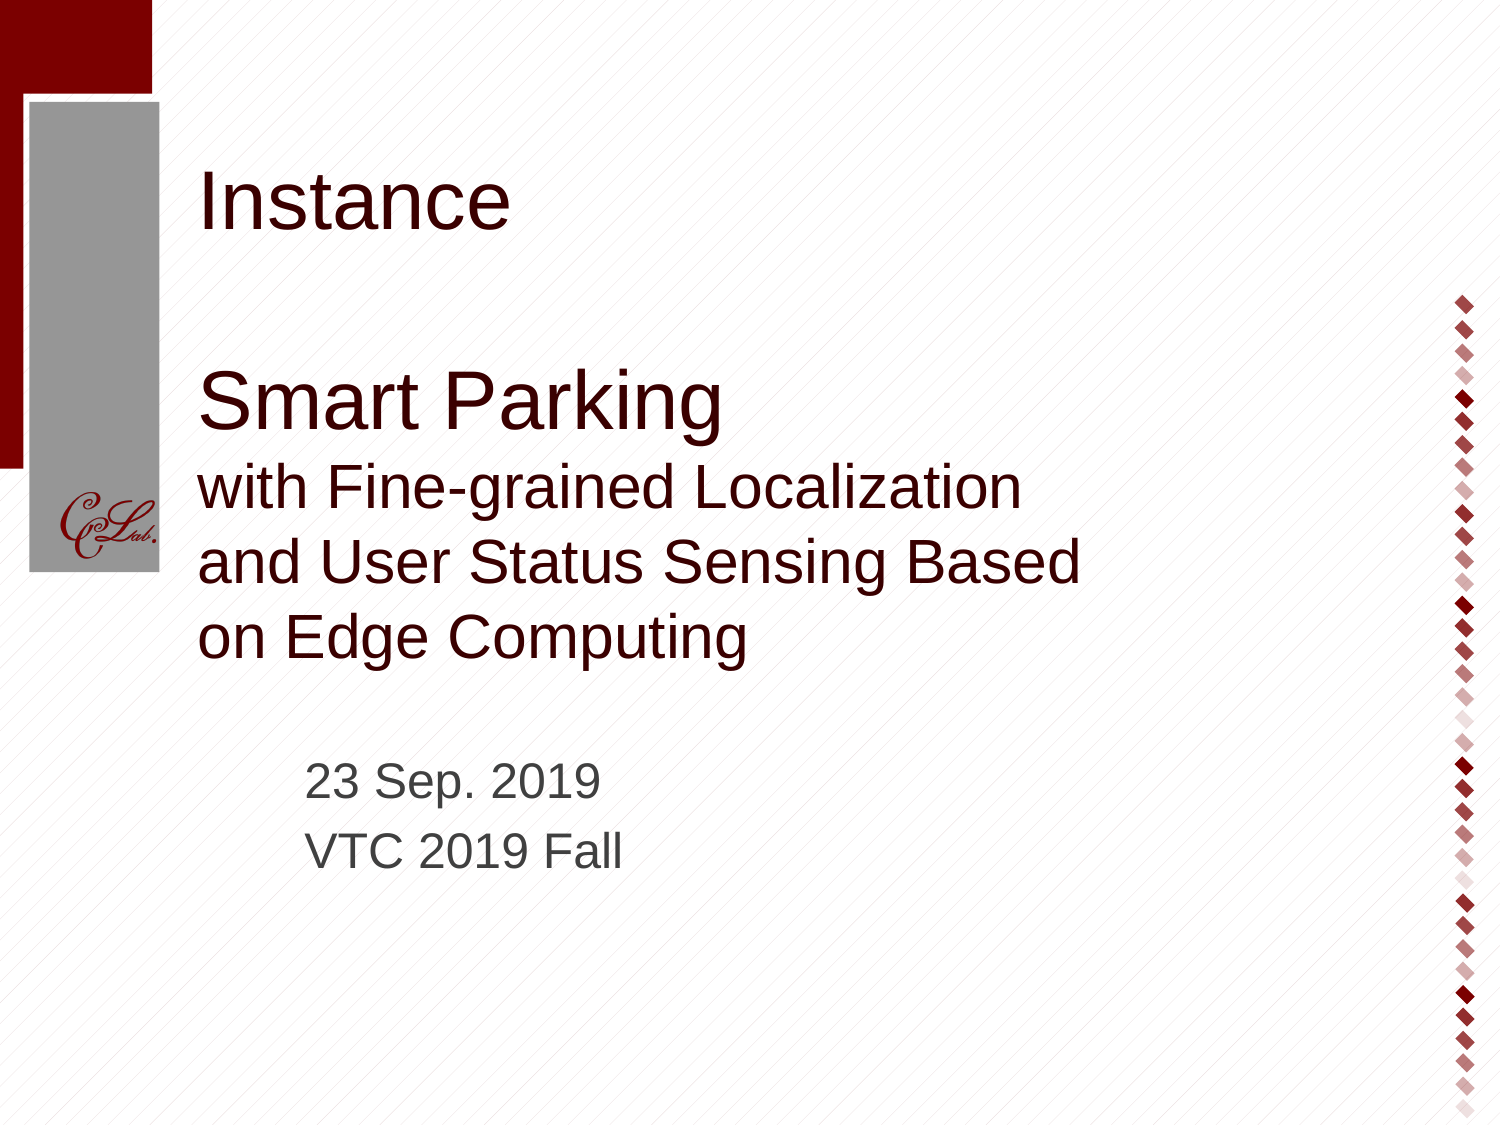

# Instance Smart Parking with Fine-grained Localization and User Status Sensing Based on Edge Computing
23 Sep. 2019
VTC 2019 Fall